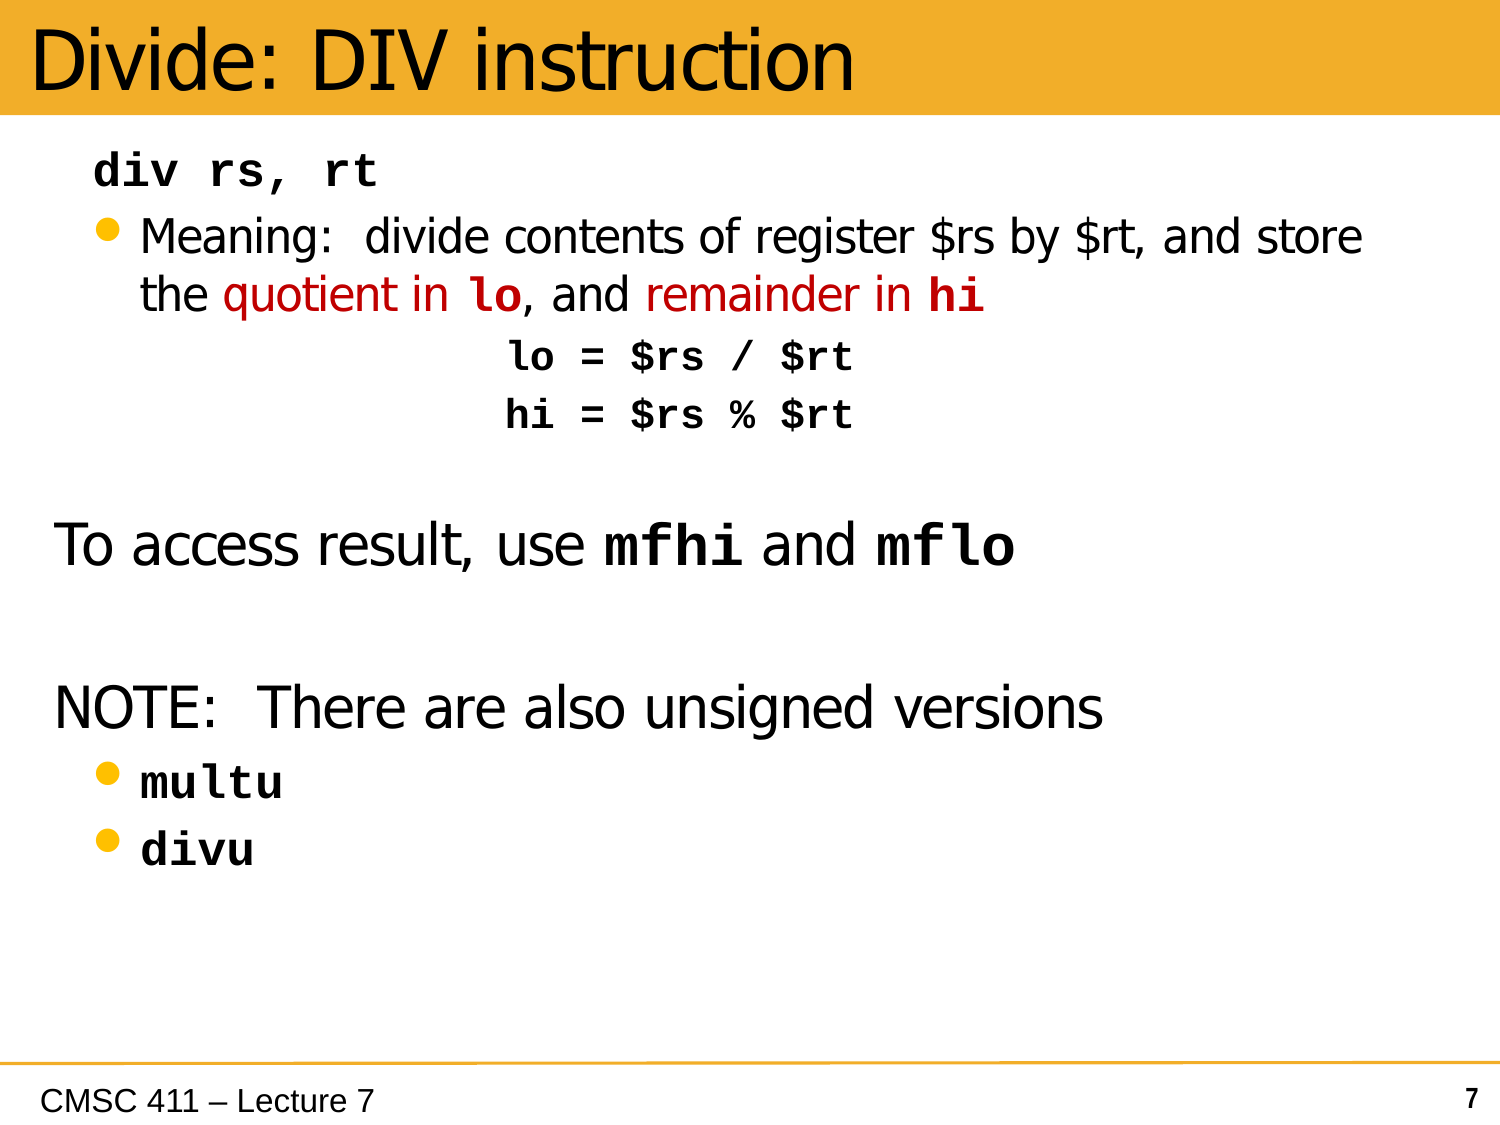

# Divide: DIV instruction
div rs, rt
Meaning:  divide contents of register $rs by $rt, and store the quotient in lo, and remainder in hi
		lo = $rs / $rt
		hi = $rs % $rt

To access result, use mfhi and mflo

NOTE:  There are also unsigned versions
multu
divu

7